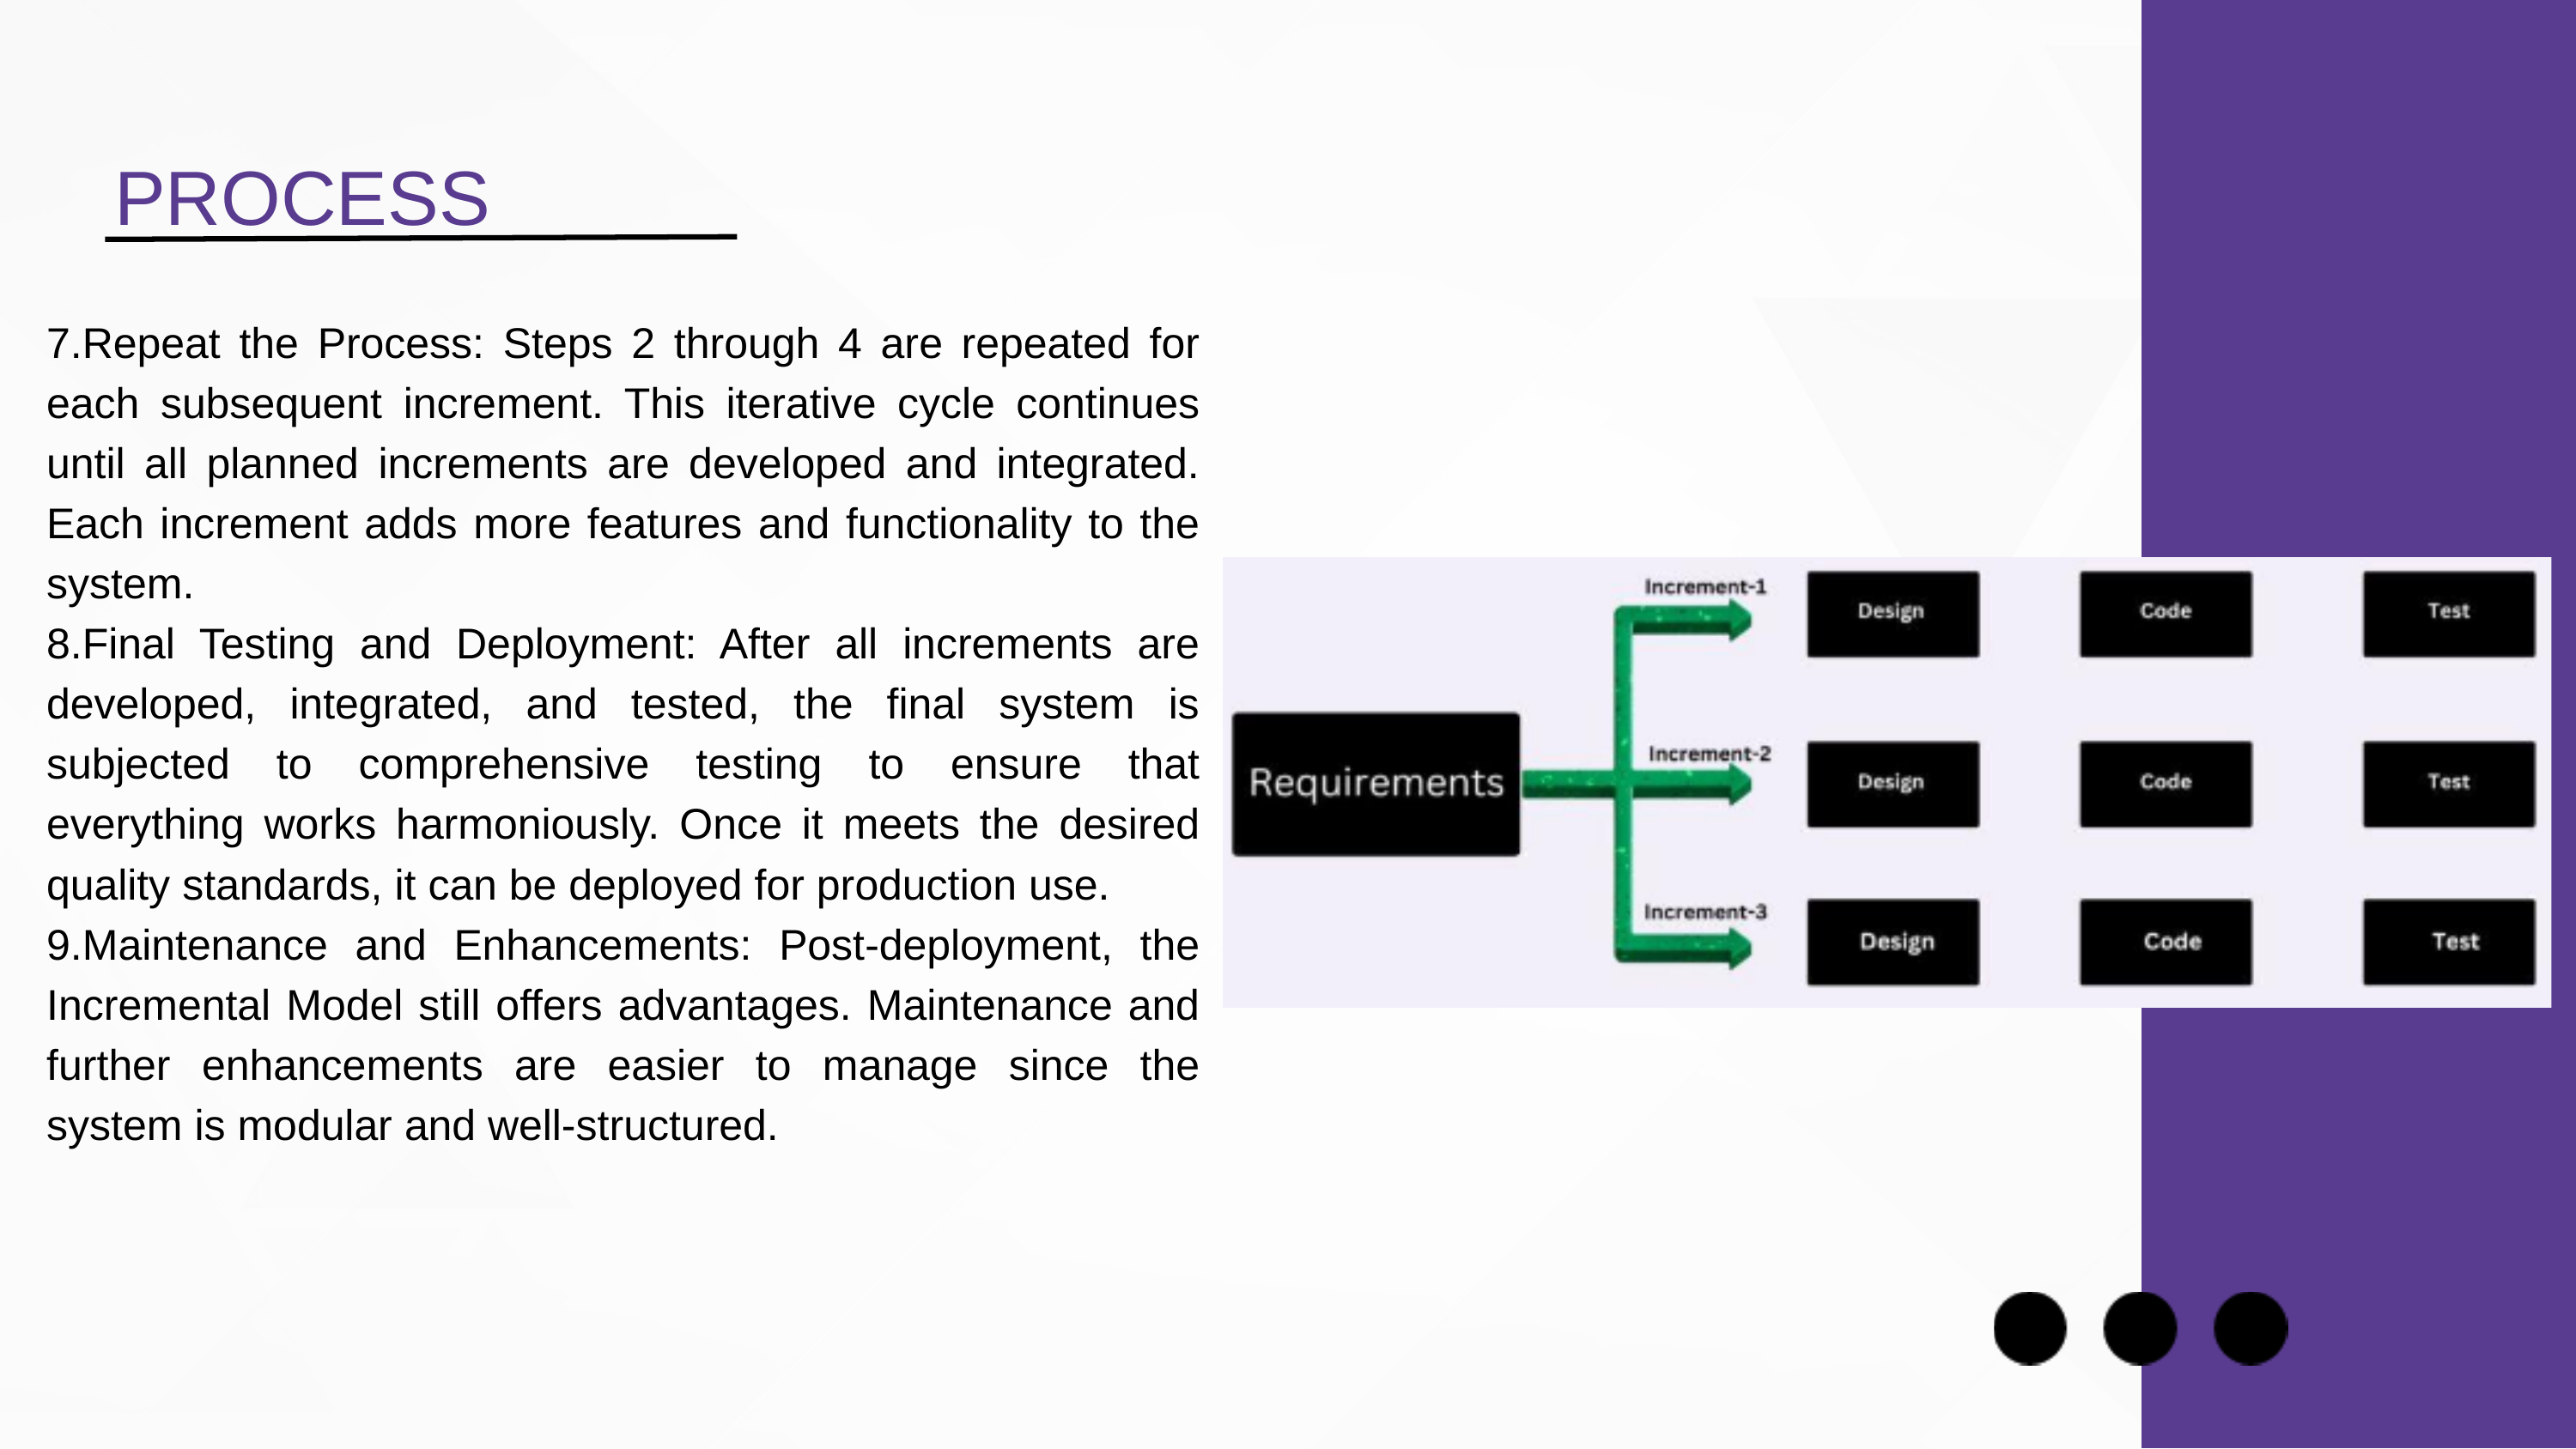

PROCESS

7.Repeat the Process: Steps 2 through 4 are repeated for each subsequent increment. This iterative cycle continues until all planned increments are developed and integrated. Each increment adds more features and functionality to the system.
8.Final Testing and Deployment: After all increments are developed, integrated, and tested, the final system is subjected to comprehensive testing to ensure that everything works harmoniously. Once it meets the desired quality standards, it can be deployed for production use.
9.Maintenance and Enhancements: Post-deployment, the Incremental Model still offers advantages. Maintenance and further enhancements are easier to manage since the system is modular and well-structured.